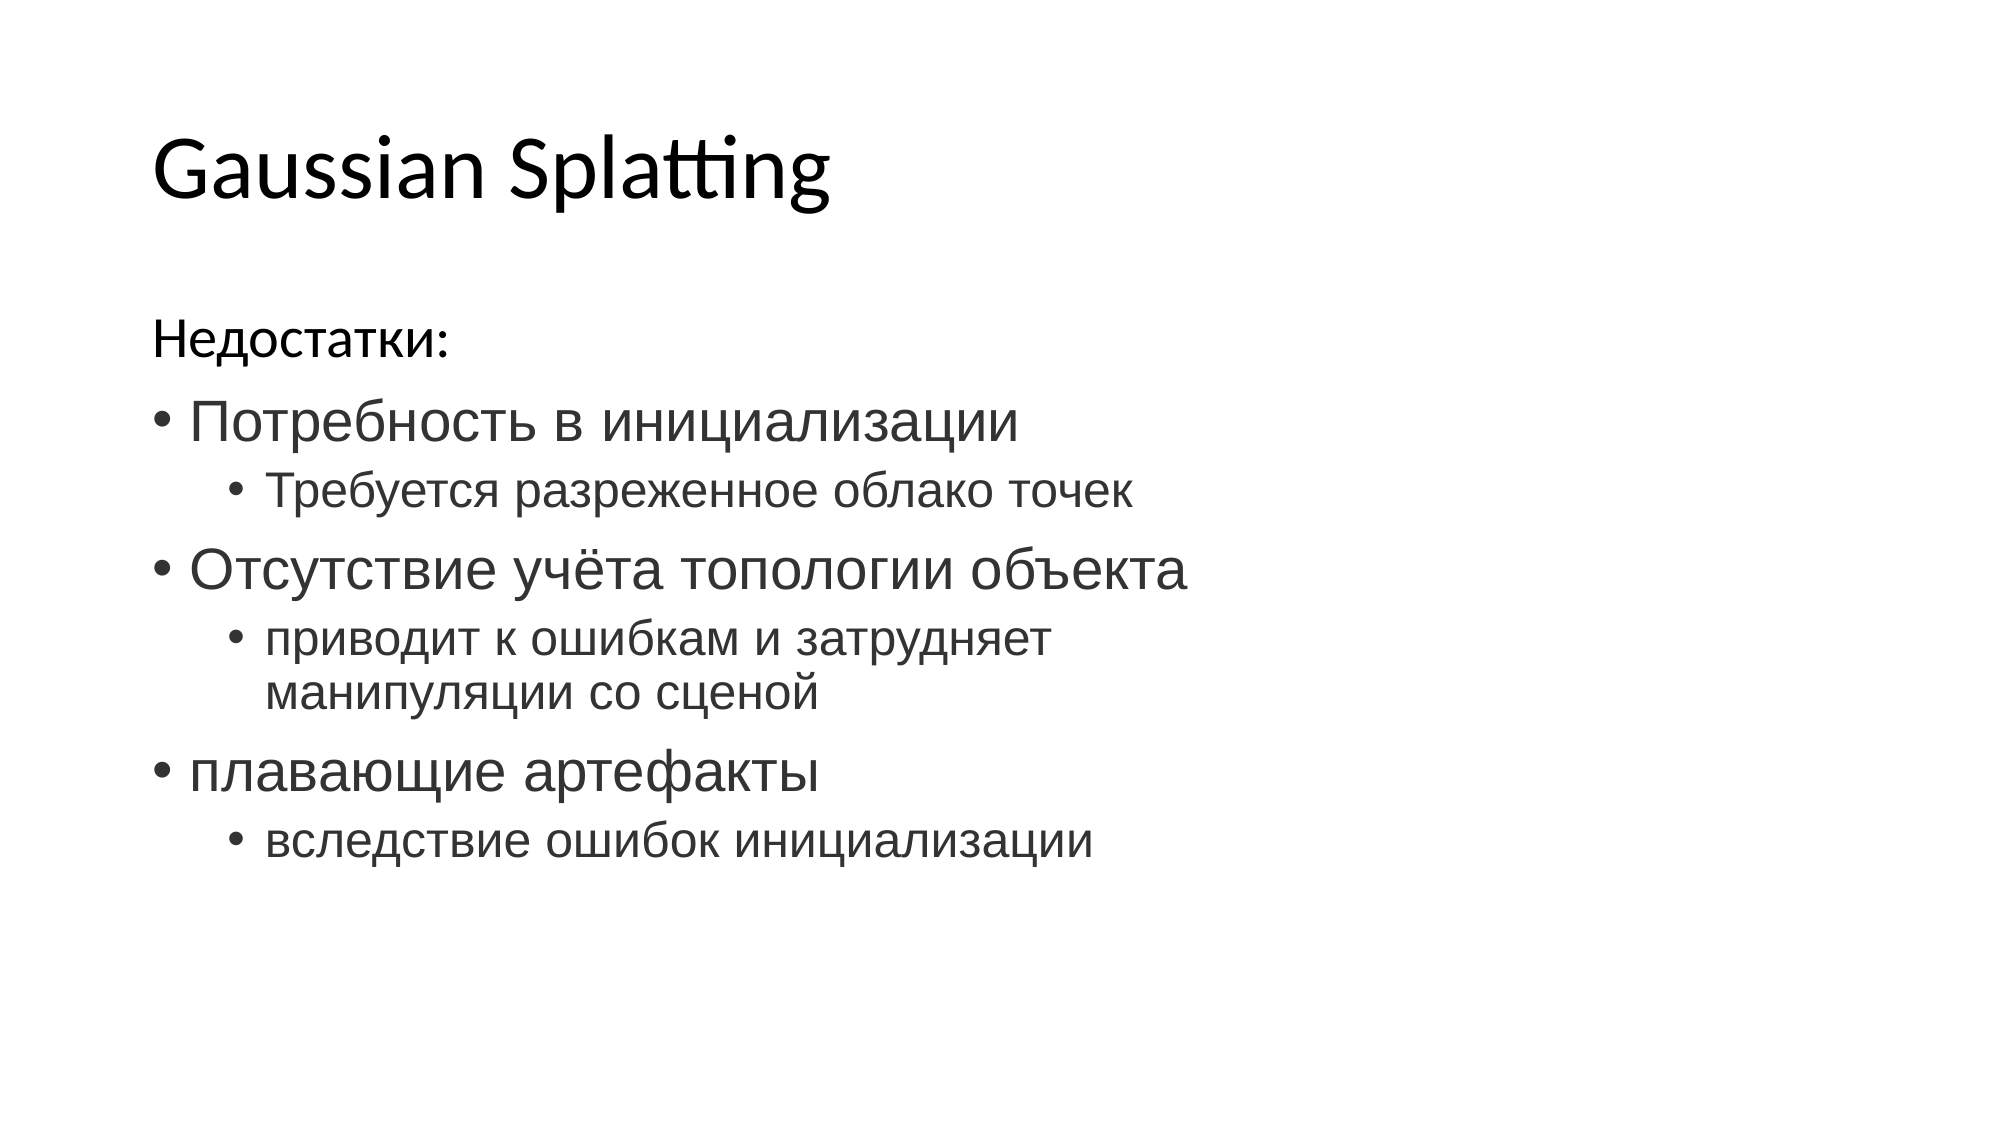

# Gaussian Splatting
Недостатки:
Потребность в инициализации
Требуется разреженное облако точек
Отсутствие учёта топологии объекта
приводит к ошибкам и затрудняет манипуляции со сценой
плавающие артефакты
вследствие ошибок инициализации